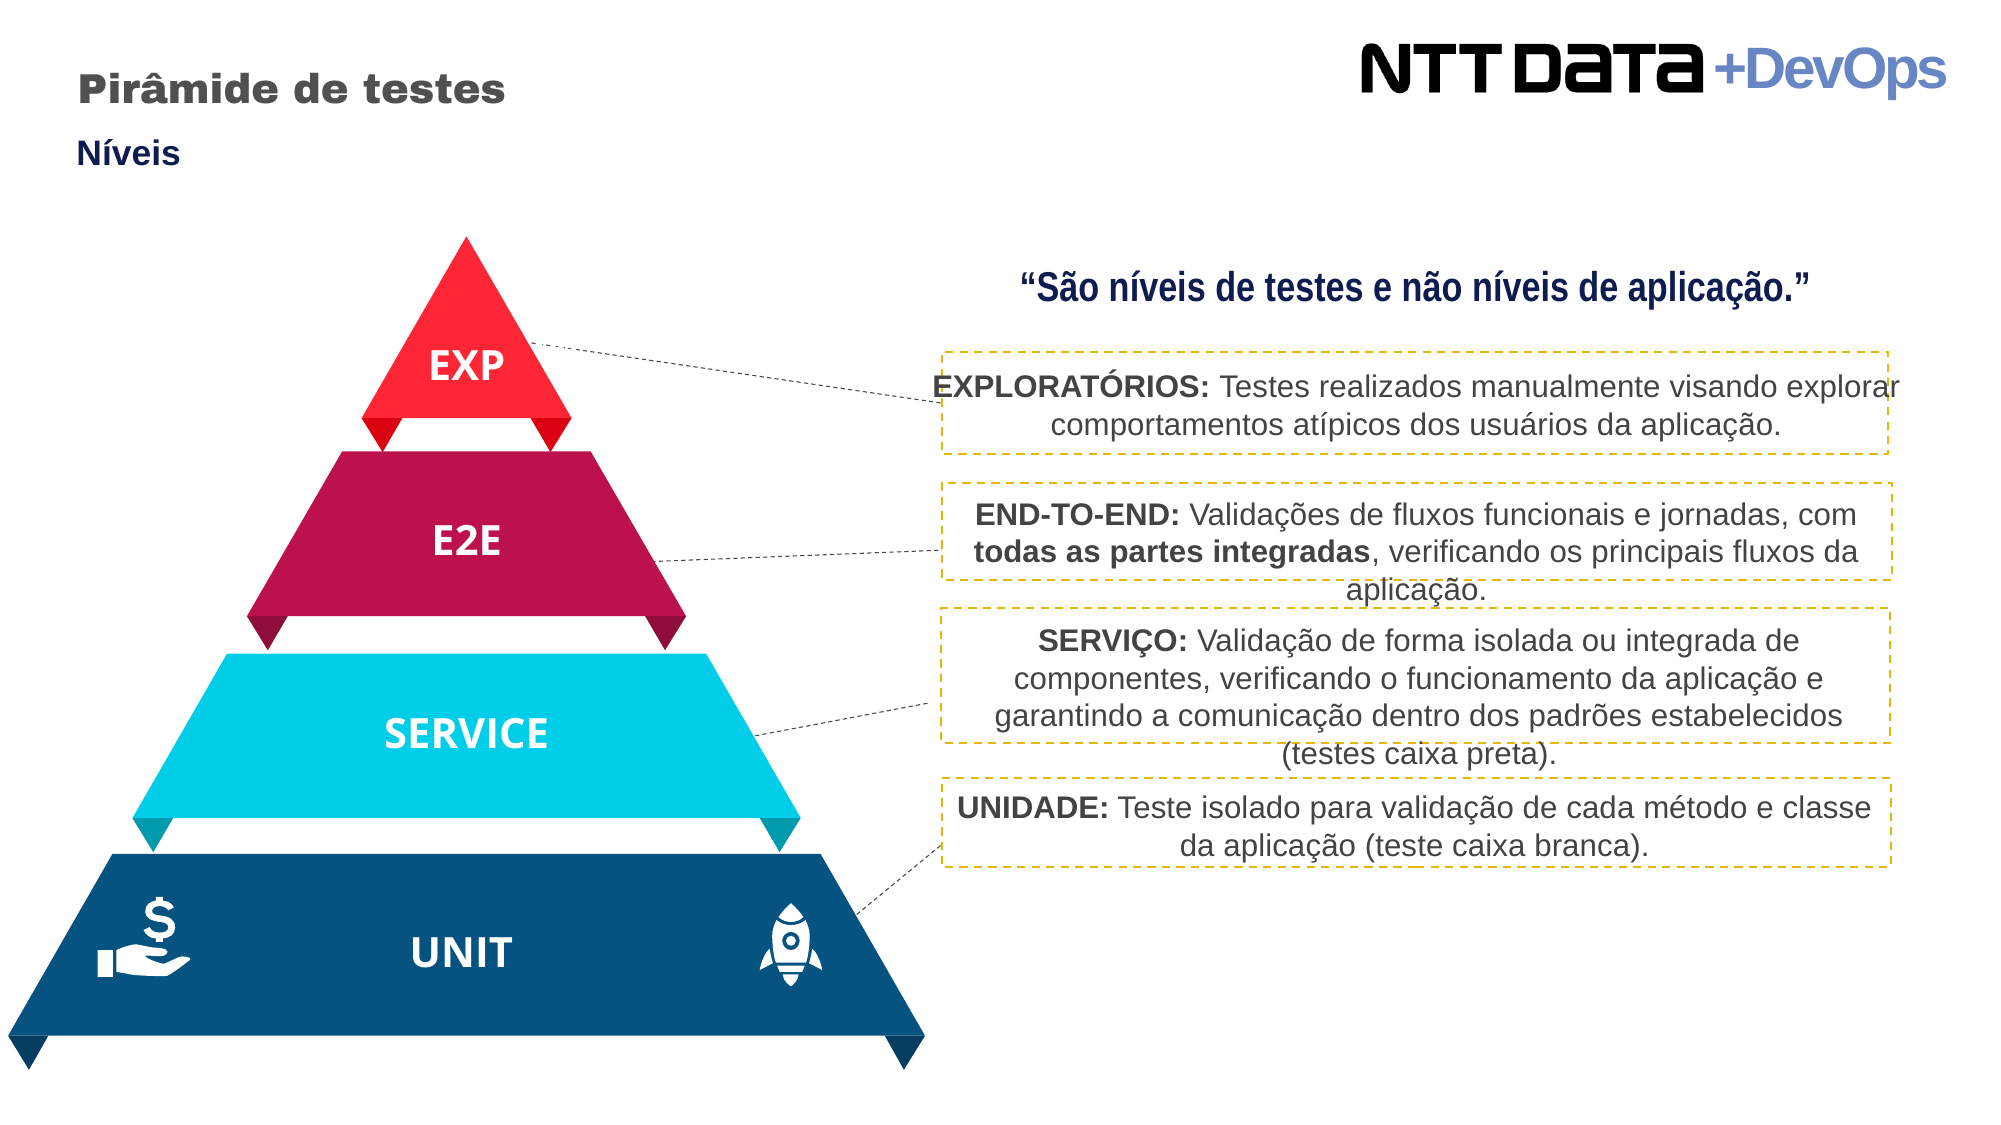

Pirâmide de testes
Níveis
EXP

“São níveis de testes e não níveis de aplicação.”
EXPLORATÓRIOS
EXP

EXPLORATÓRIOS: Testes realizados manualmente visando explorar comportamentos atípicos dos usuários da aplicação.

END-TO-END: Validações de fluxos funcionais e jornadas, com todas as partes integradas, verificando os principais fluxos da aplicação.
E2E

SERVIÇO: Validação de forma isolada ou integrada de componentes, verificando o funcionamento da aplicação e garantindo a comunicação dentro dos padrões estabelecidos (testes caixa preta).

SERVICE

UNIDADE: Teste isolado para validação de cada método e classe da aplicação (teste caixa branca).

UNIT
SUA SUPERINTENDÊNCIA | NOME DO SEU PROJETO